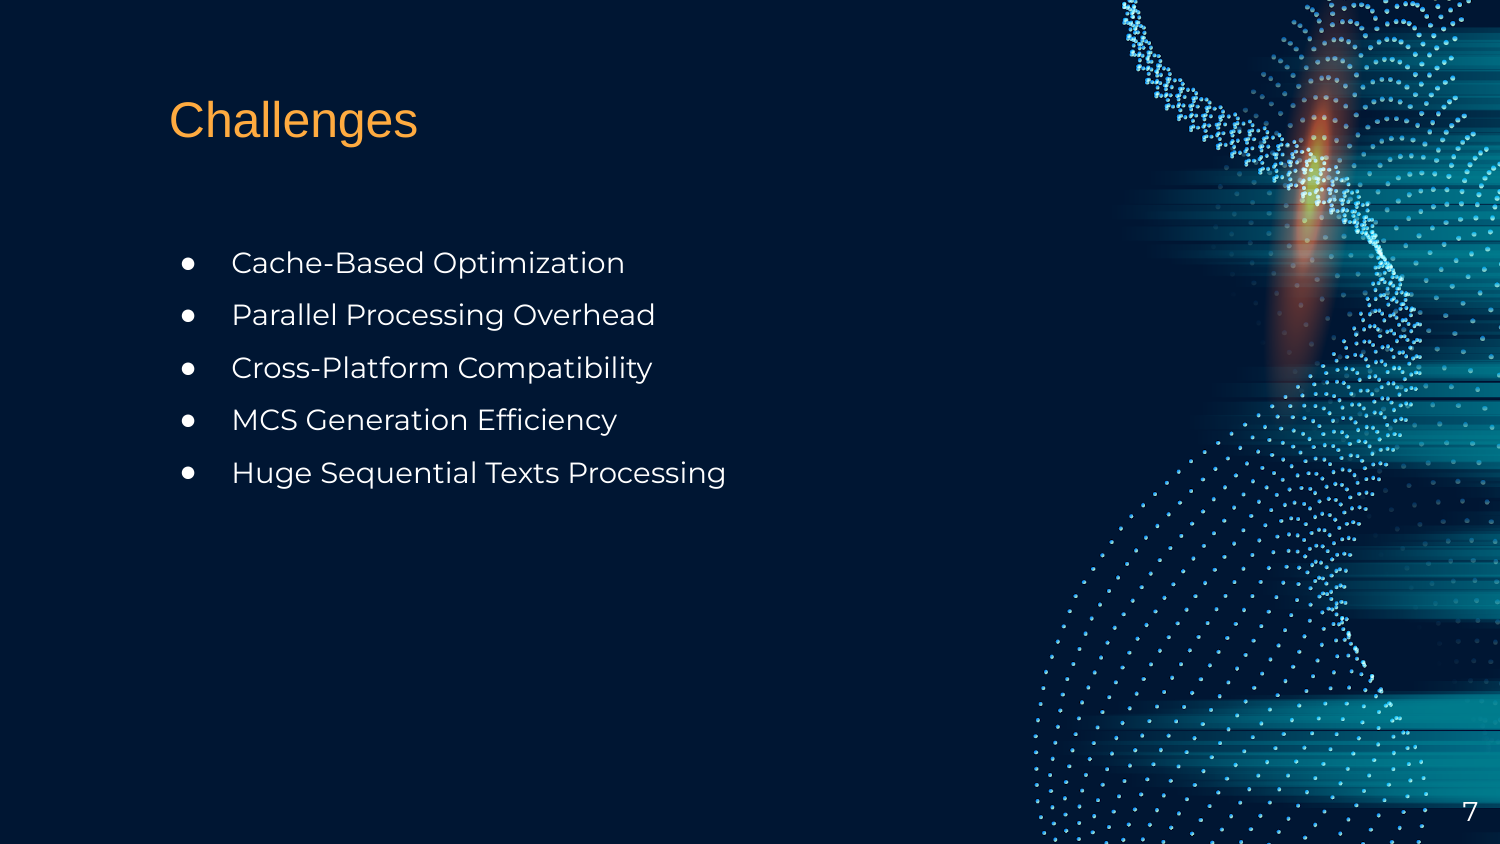

# Challenges
Cache-Based Optimization
Parallel Processing Overhead
Cross-Platform Compatibility
MCS Generation Efficiency
Huge Sequential Texts Processing
7